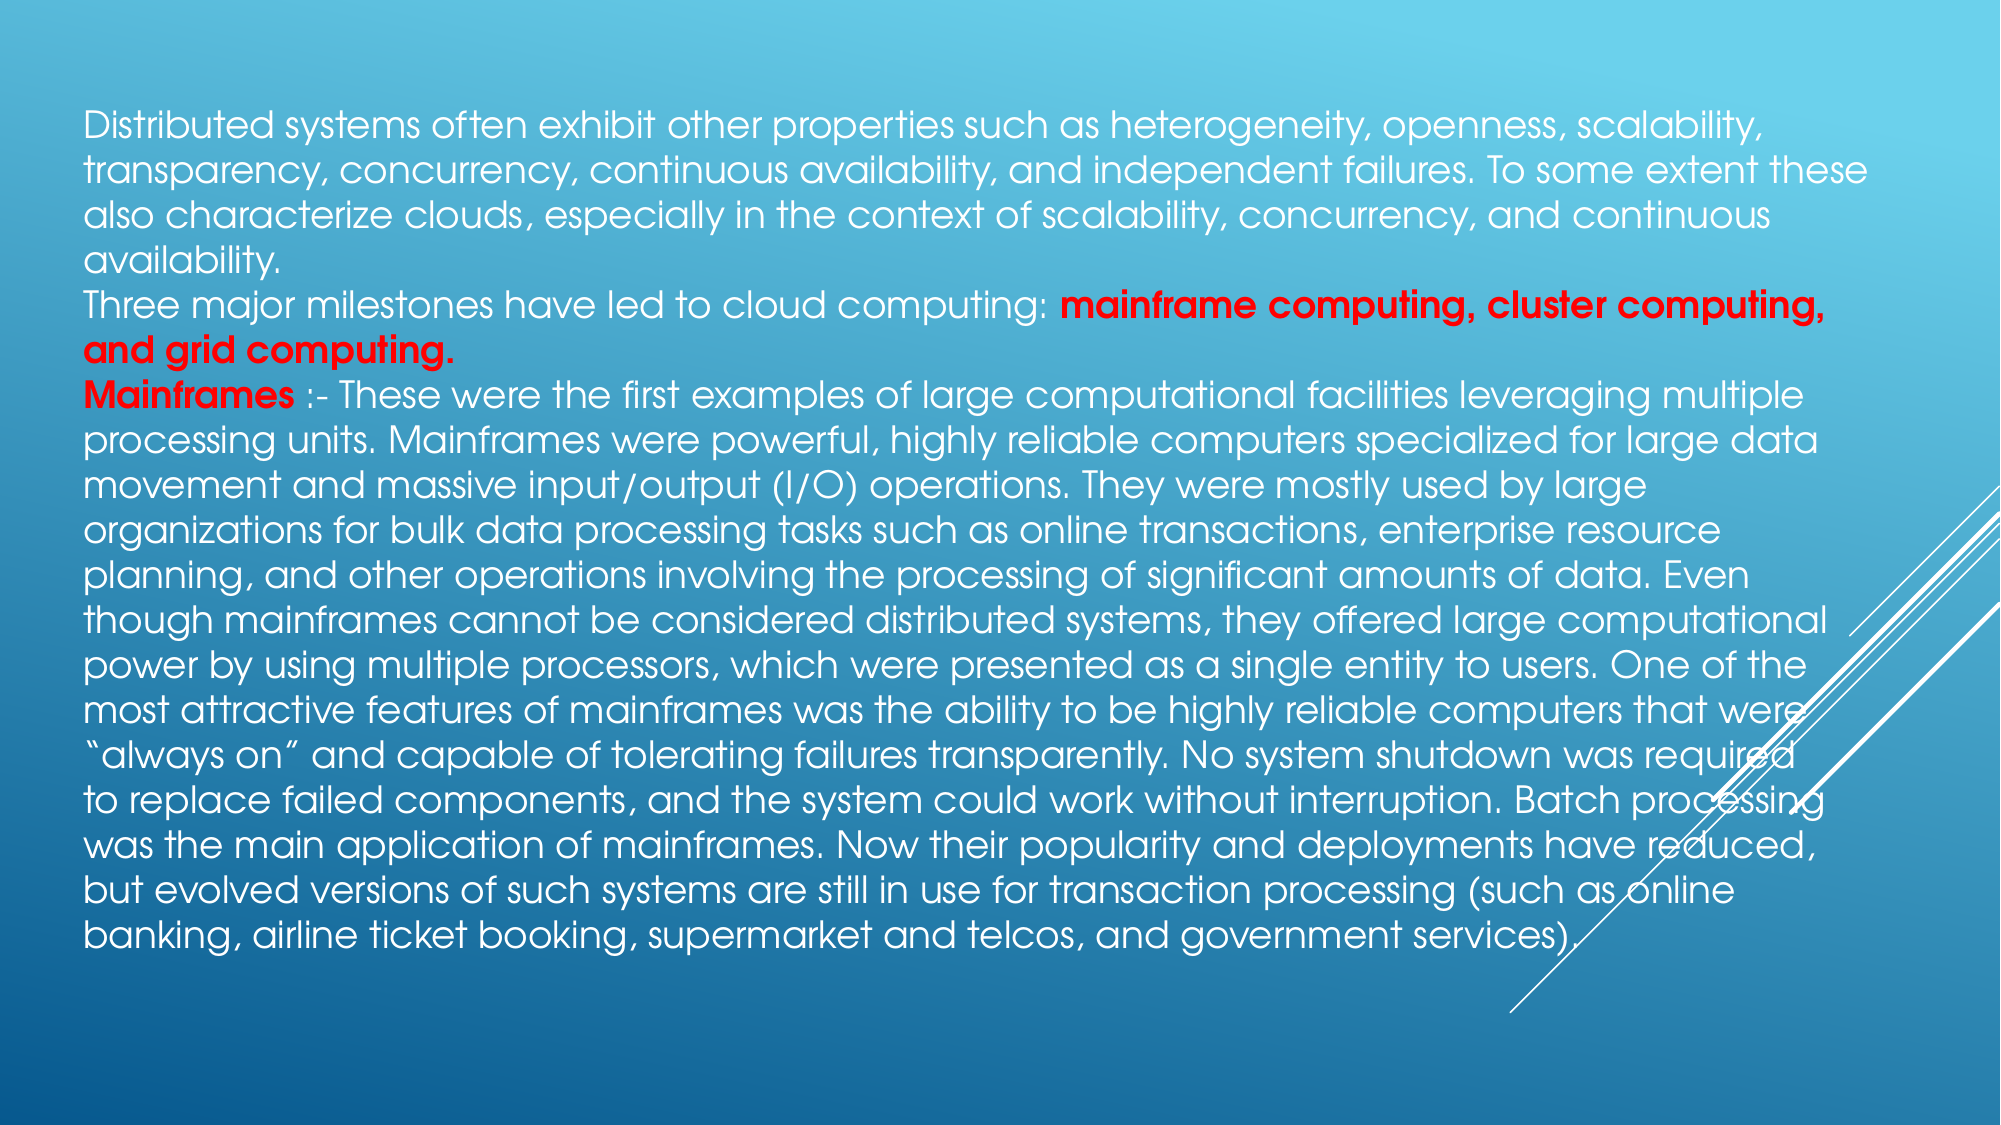

Distributed systems often exhibit other properties such as heterogeneity, openness, scalability,
transparency, concurrency, continuous availability, and independent failures. To some extent these
also characterize clouds, especially in the context of scalability, concurrency, and continuous
availability.
Three major milestones have led to cloud computing: mainframe computing, cluster computing,
and grid computing.
Mainframes :- These were the first examples of large computational facilities leveraging multiple
processing units. Mainframes were powerful, highly reliable computers specialized for large data movement and massive input/output (I/O) operations. They were mostly used by large
organizations for bulk data processing tasks such as online transactions, enterprise resource
planning, and other operations involving the processing of significant amounts of data. Even
though mainframes cannot be considered distributed systems, they offered large computational
power by using multiple processors, which were presented as a single entity to users. One of the
most attractive features of mainframes was the ability to be highly reliable computers that were
“always on” and capable of tolerating failures transparently. No system shutdown was required
to replace failed components, and the system could work without interruption. Batch processing
was the main application of mainframes. Now their popularity and deployments have reduced,
but evolved versions of such systems are still in use for transaction processing (such as online
banking, airline ticket booking, supermarket and telcos, and government services).